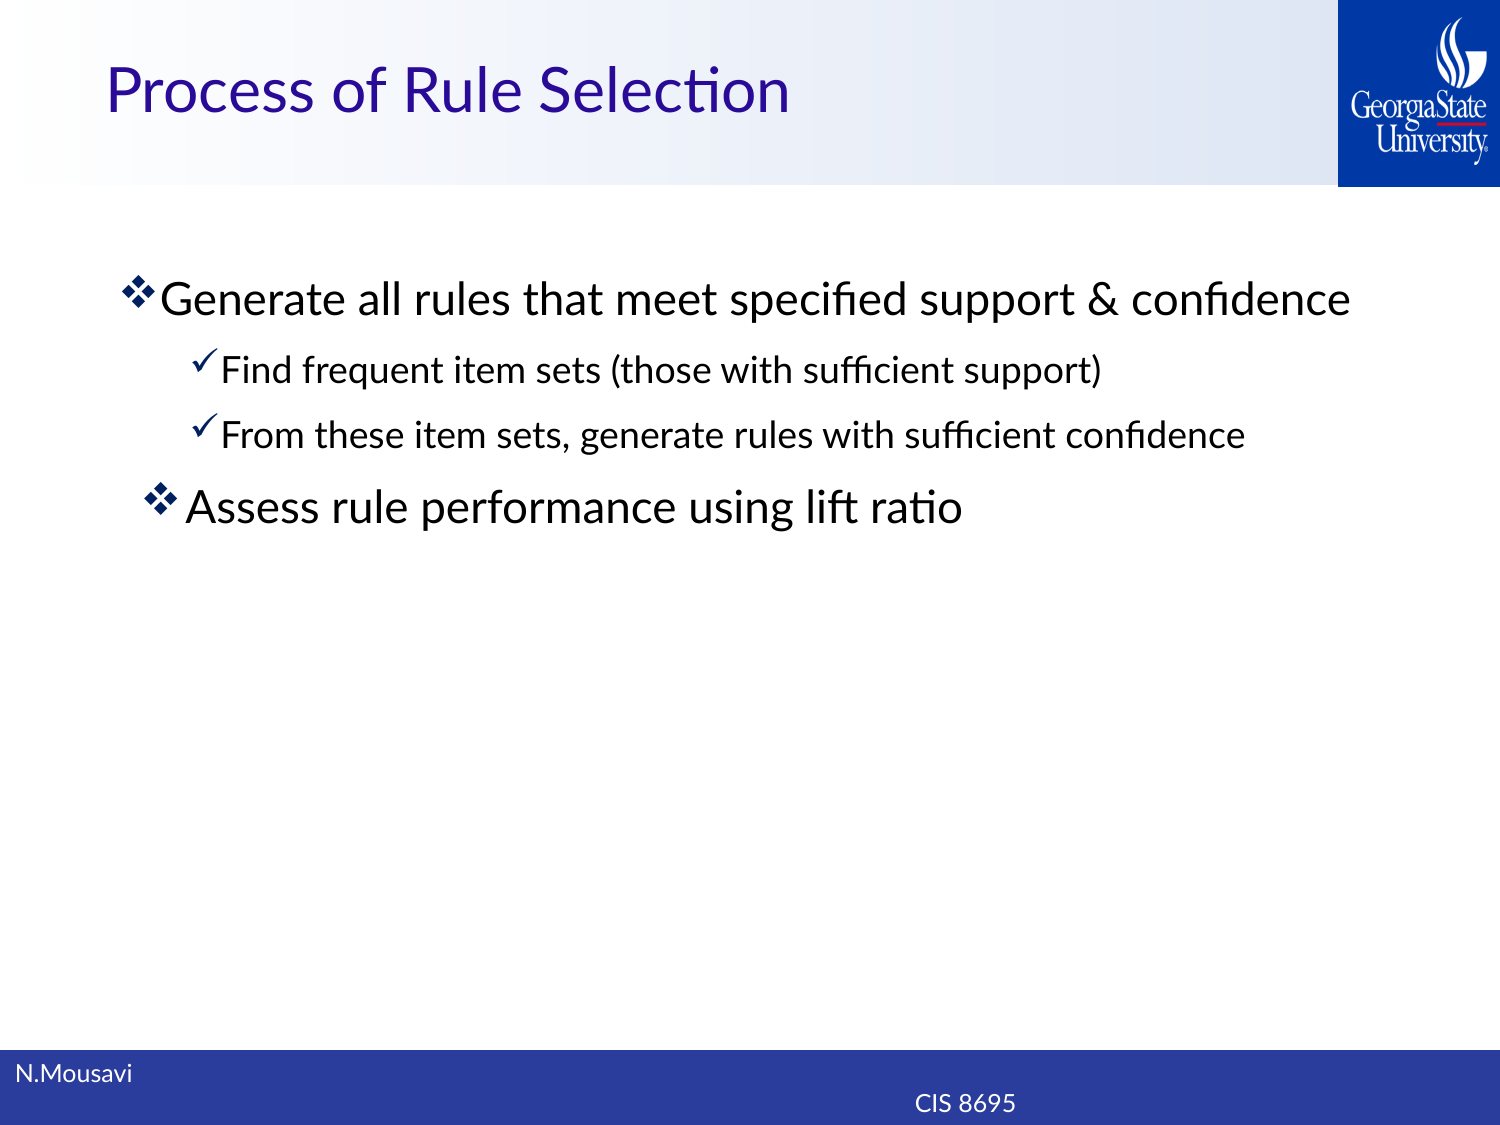

# Process of Rule Selection
Generate all rules that meet specified support & confidence
Find frequent item sets (those with sufficient support)
From these item sets, generate rules with sufficient confidence
Assess rule performance using lift ratio